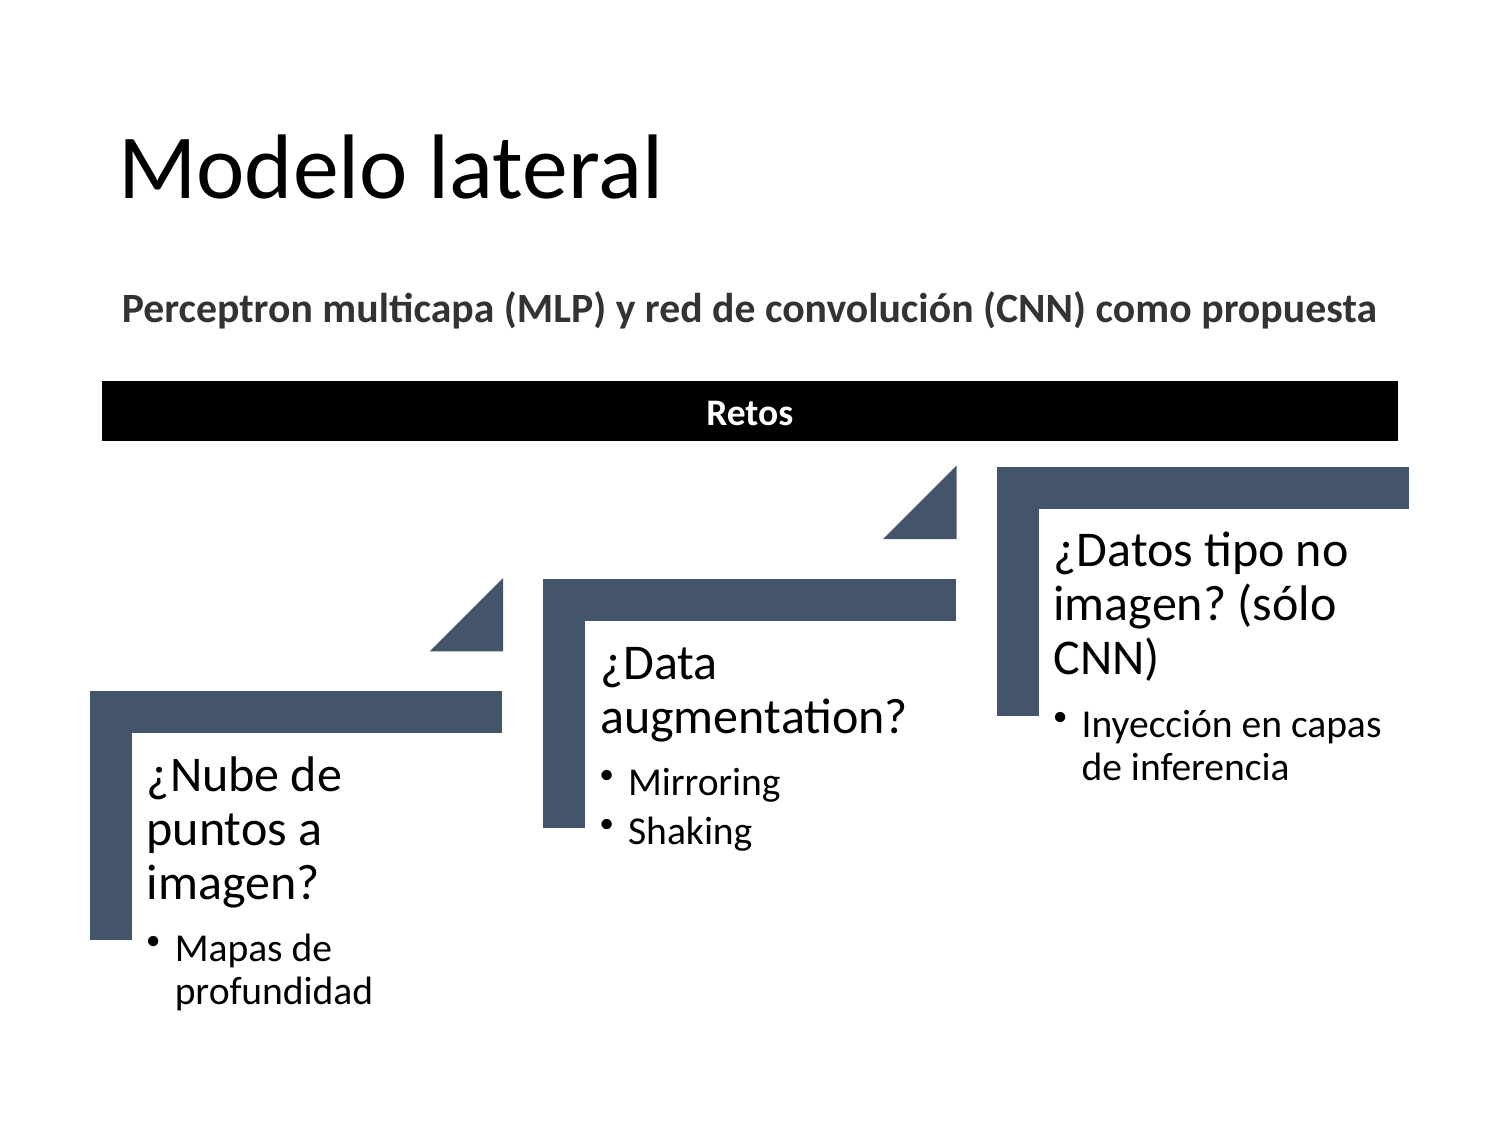

# Modelo lateral
Perceptron multicapa (MLP) y red de convolución (CNN) como propuesta
Retos
¿Nube de puntos a imagen?
Mapas de profundidad
¿Data augmentation?
Mirroring
Shaking
¿Datos tipo no imagen? (sólo CNN)
Inyección en capas de inferencia